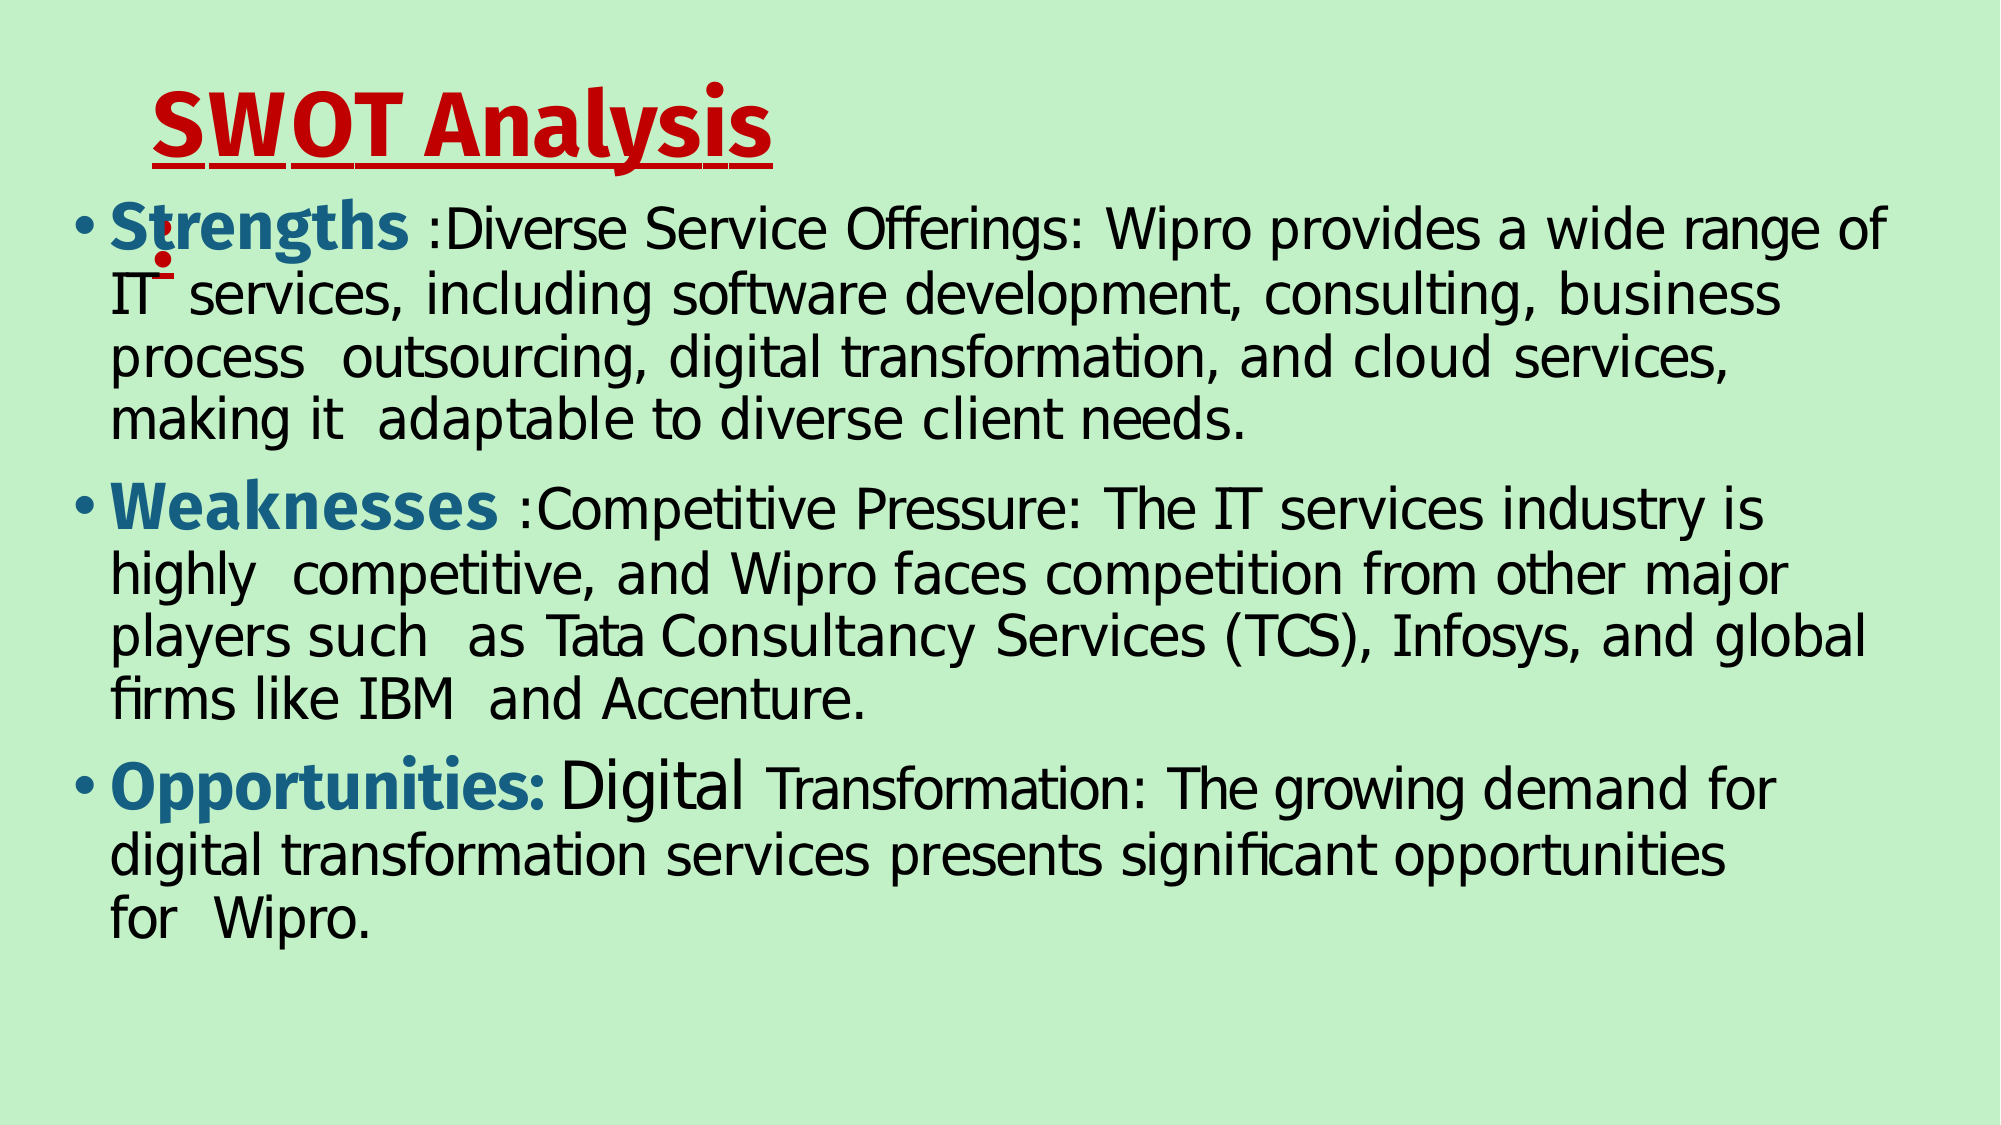

# SWOT Analysis :
Strengths :Diverse Service Offerings: Wipro provides a wide range of IT  services, including software development, consulting, business process  outsourcing, digital transformation, and cloud services, making it  adaptable to diverse client needs.
Weaknesses :Competitive Pressure: The IT services industry is highly  competitive, and Wipro faces competition from other major players such  as Tata Consultancy Services (TCS), Infosys, and global firms like IBM  and Accenture.
Opportunities: Digital Transformation: The growing demand for  digital transformation services presents significant opportunities for  Wipro.